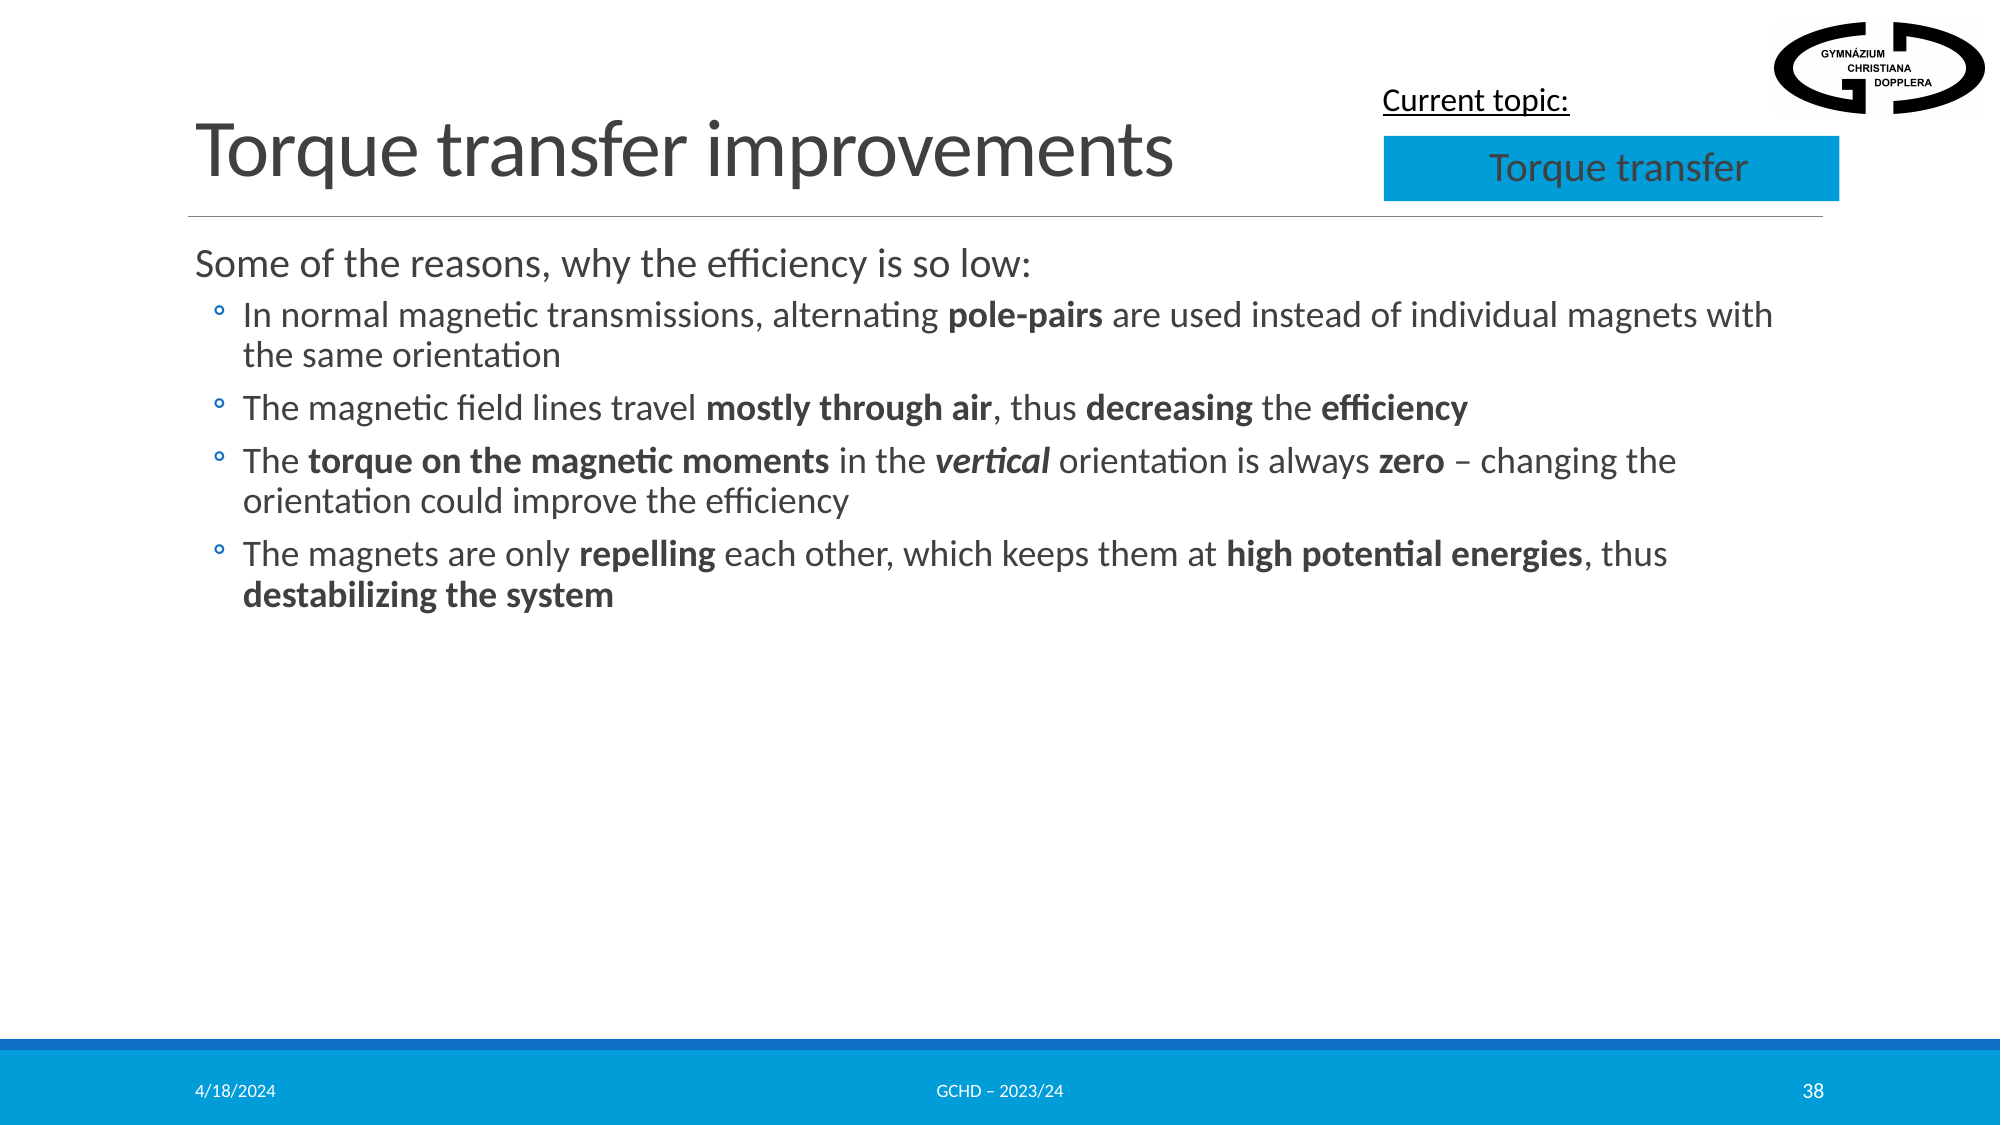

# Torque transfer improvements
Torque transfer
Some of the reasons, why the efficiency is so low:
In normal magnetic transmissions, alternating pole-pairs are used instead of individual magnets with the same orientation
The magnetic field lines travel mostly through air, thus decreasing the efficiency
The torque on the magnetic moments in the vertical orientation is always zero – changing the orientation could improve the efficiency
The magnets are only repelling each other, which keeps them at high potential energies, thus destabilizing the system
4/18/2024
GCHD – 2023/24
38